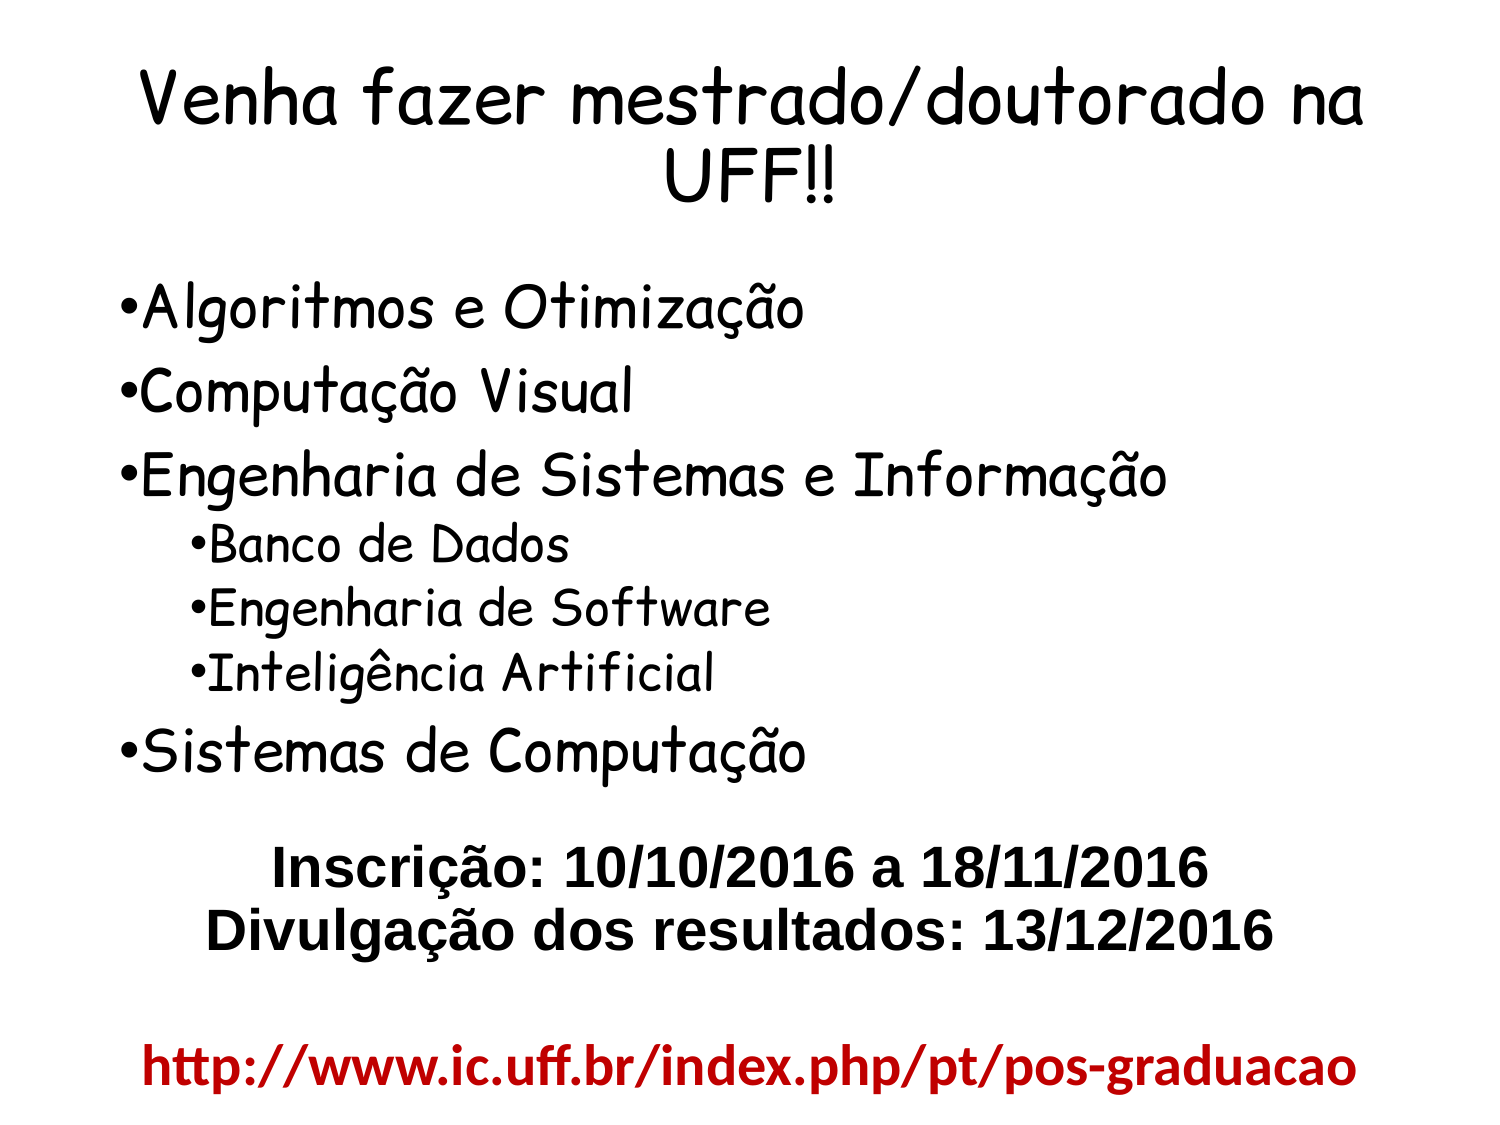

# Venha fazer mestrado/doutorado na UFF!!
Algoritmos e Otimização
Computação Visual
Engenharia de Sistemas e Informação
Banco de Dados
Engenharia de Software
Inteligência Artificial
Sistemas de Computação

Inscrição: 10/10/2016 a 18/11/2016
Divulgação dos resultados: 13/12/2016
http://www.ic.uff.br/index.php/pt/pos-graduacao